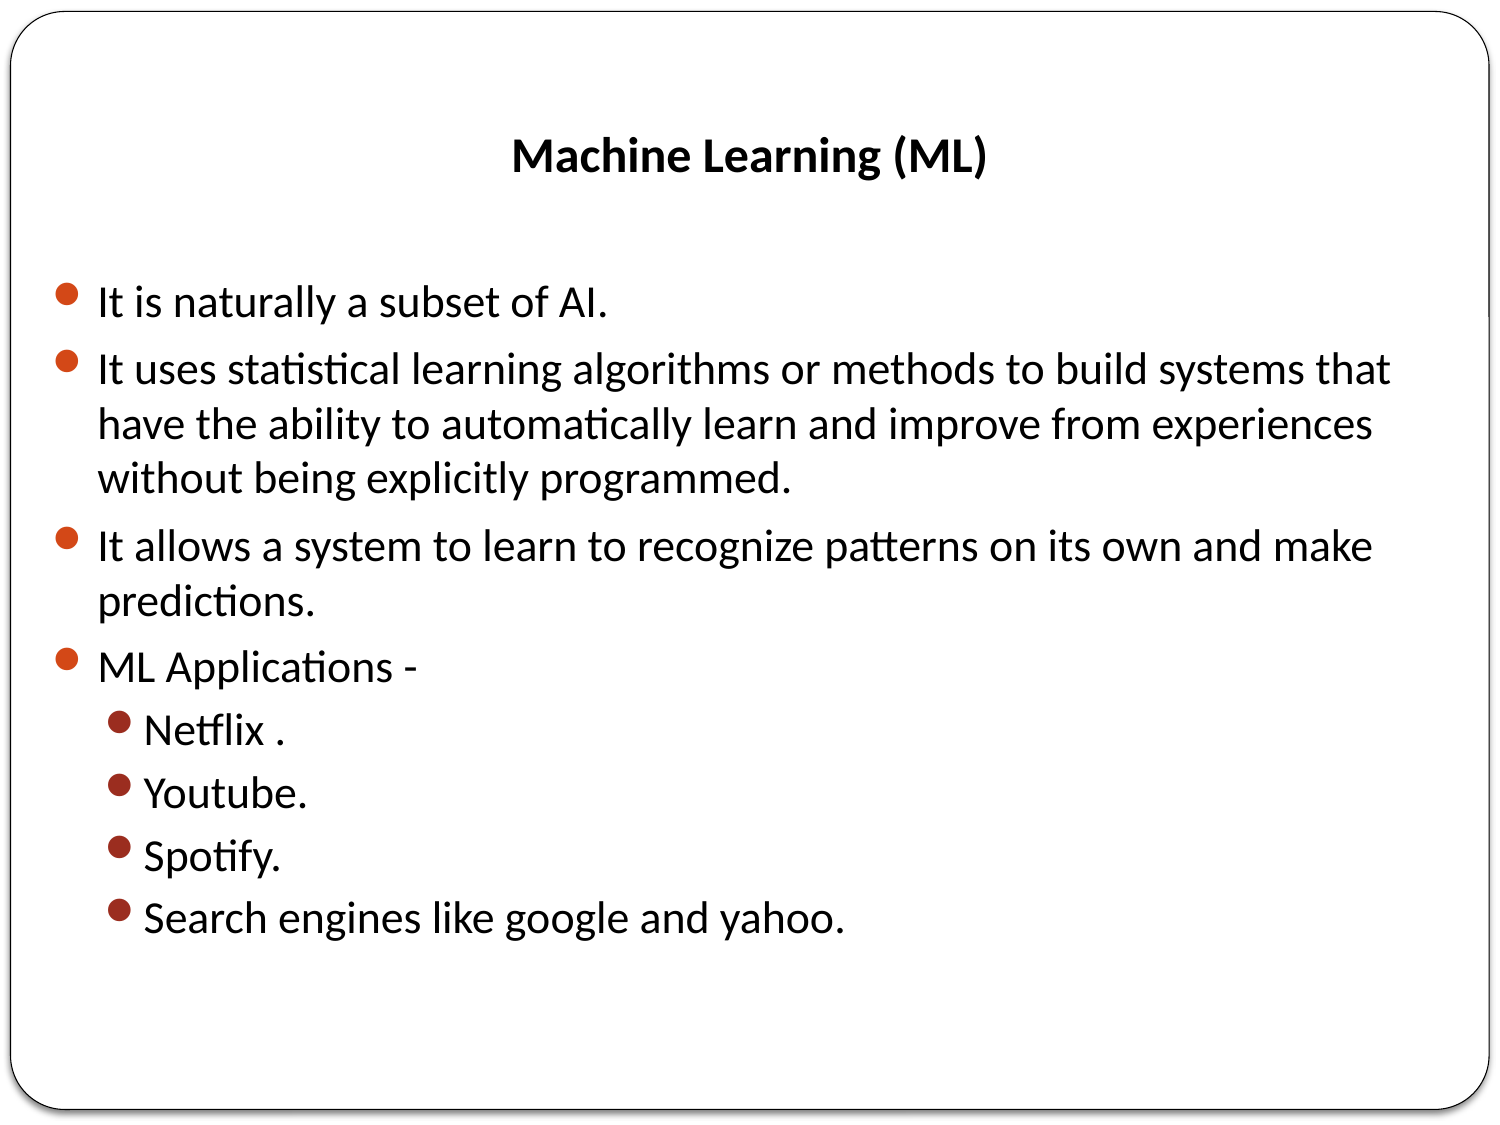

Machine Learning (ML)

It is naturally a subset of AI.
It uses statistical learning algorithms or methods to build systems that have the ability to automatically learn and improve from experiences without being explicitly programmed.
It allows a system to learn to recognize patterns on its own and make predictions.
ML Applications -
Netflix .
Youtube.
Spotify.
Search engines like google and yahoo.